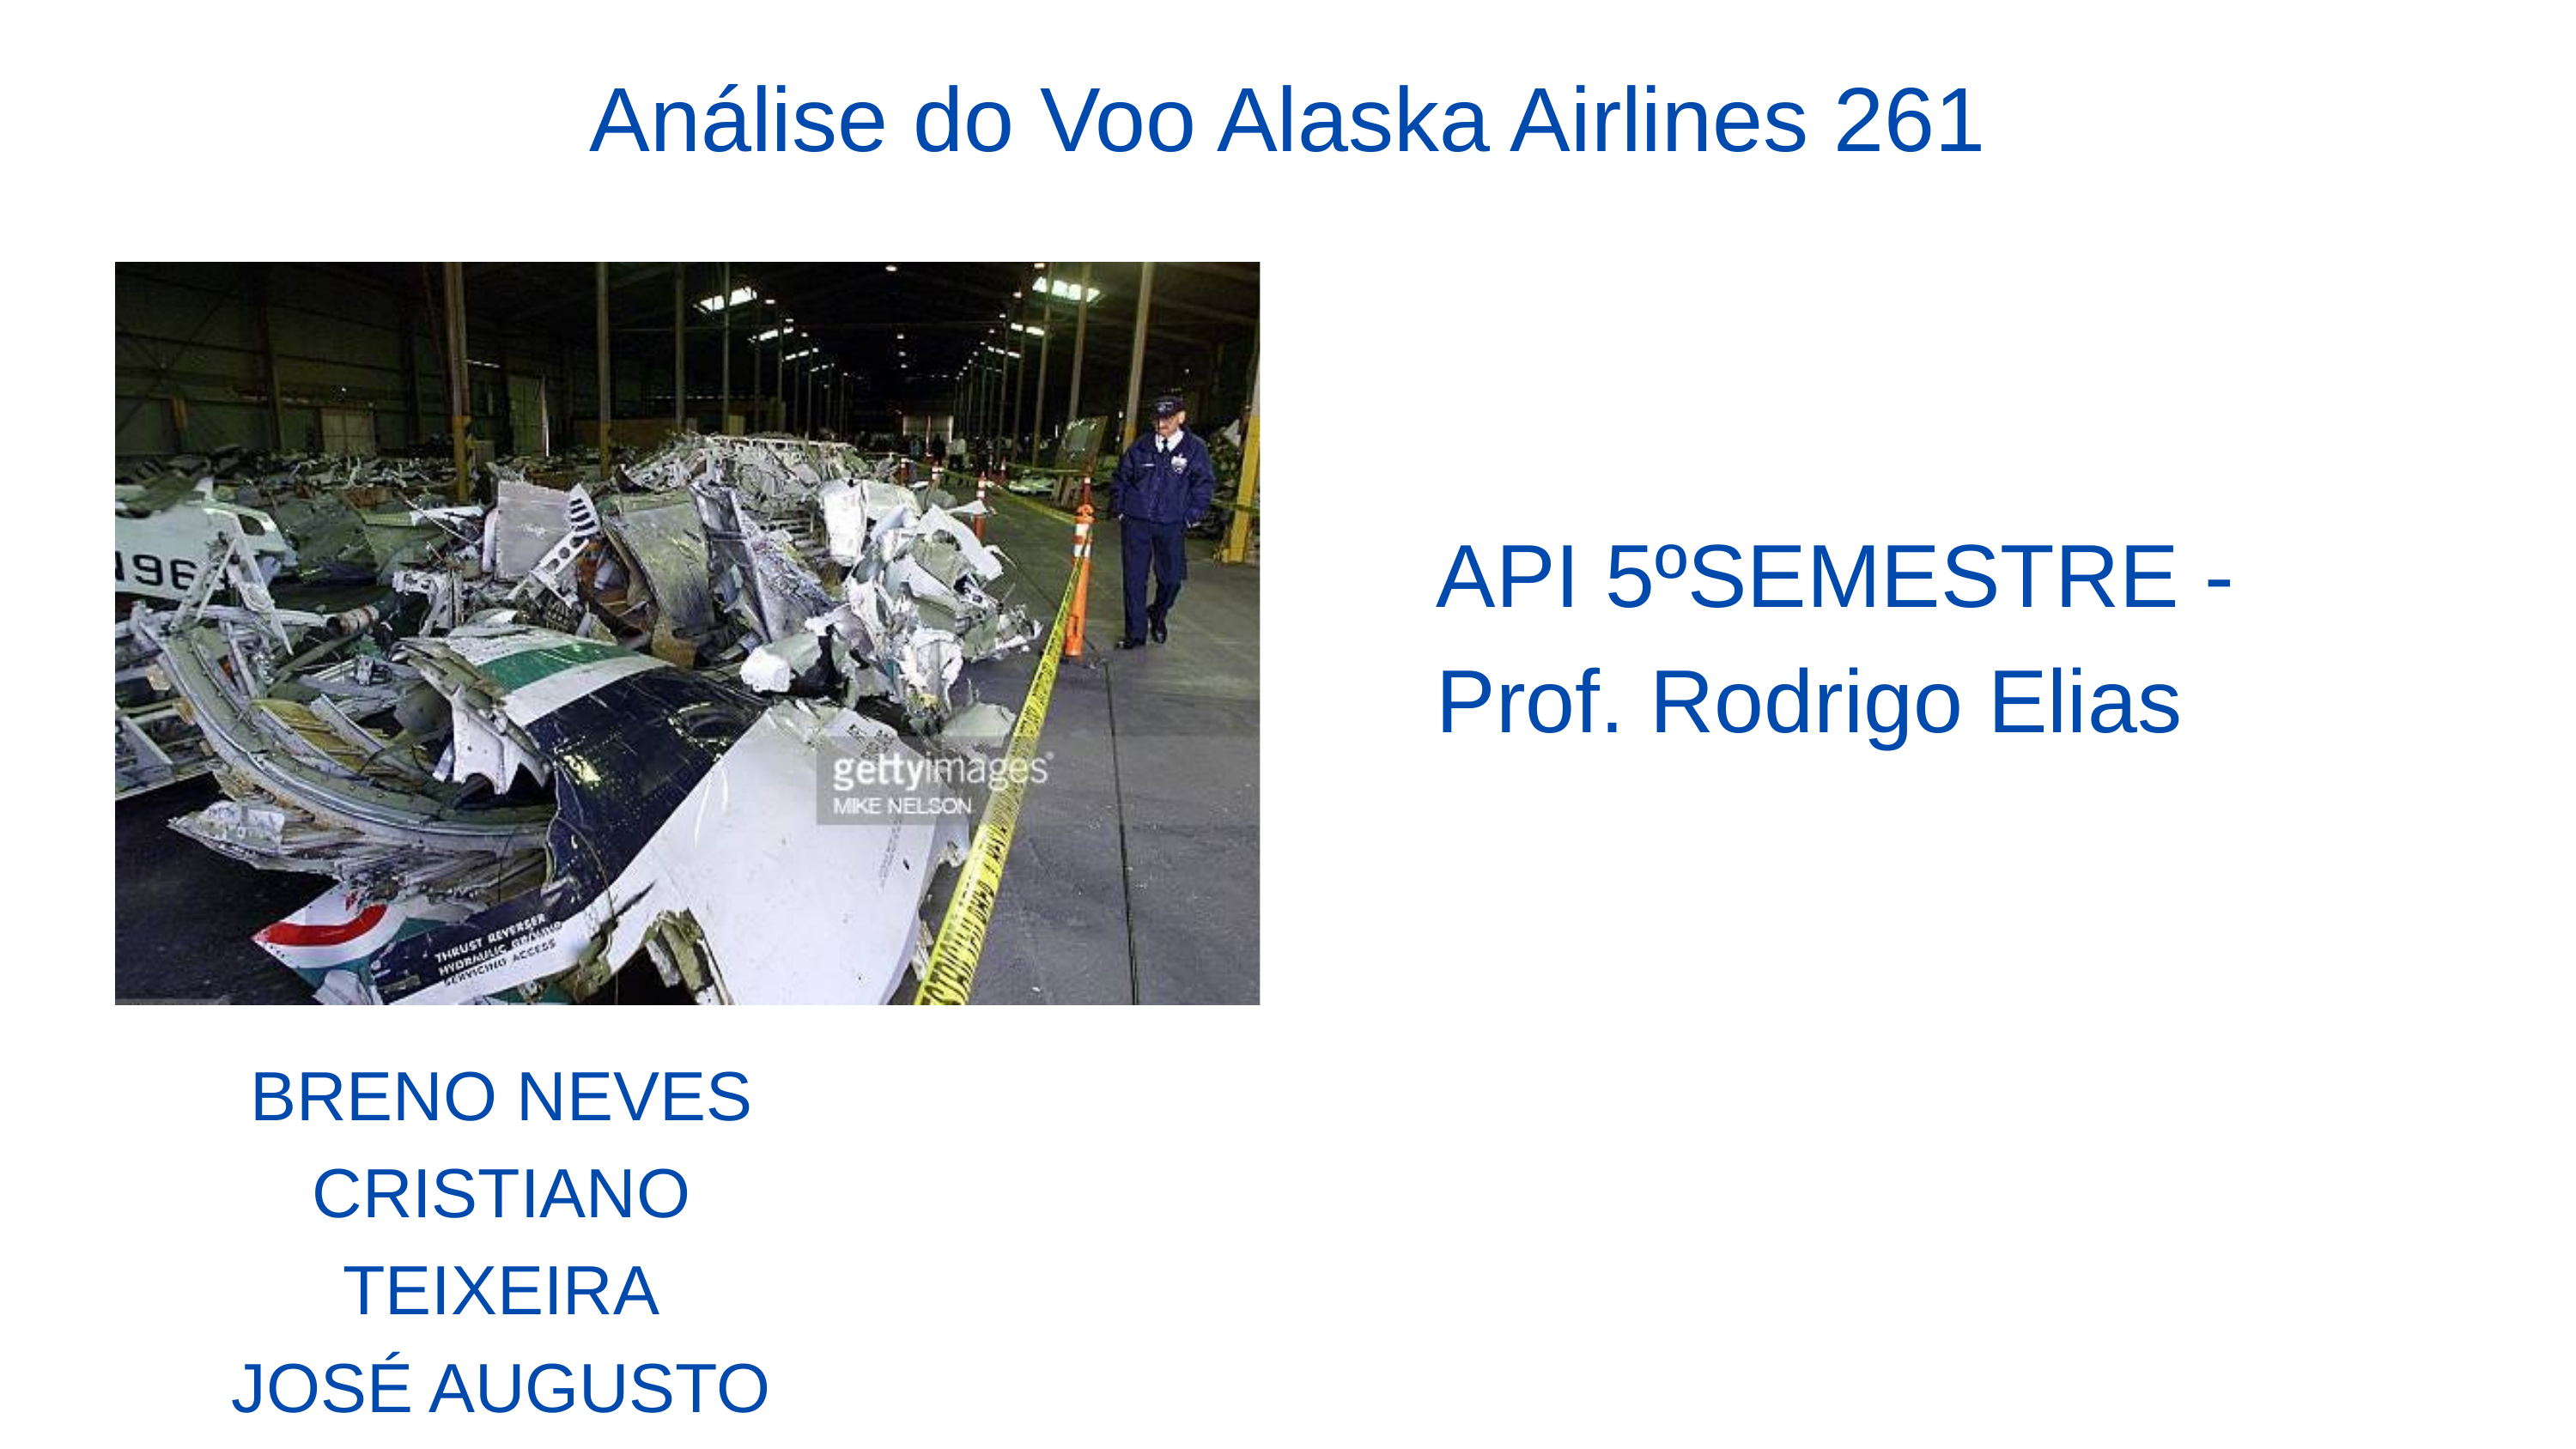

Análise do Voo Alaska Airlines 261

API 5ºSEMESTRE - Prof. Rodrigo Elias
BRENO NEVES
CRISTIANO TEIXEIRA
JOSÉ AUGUSTO